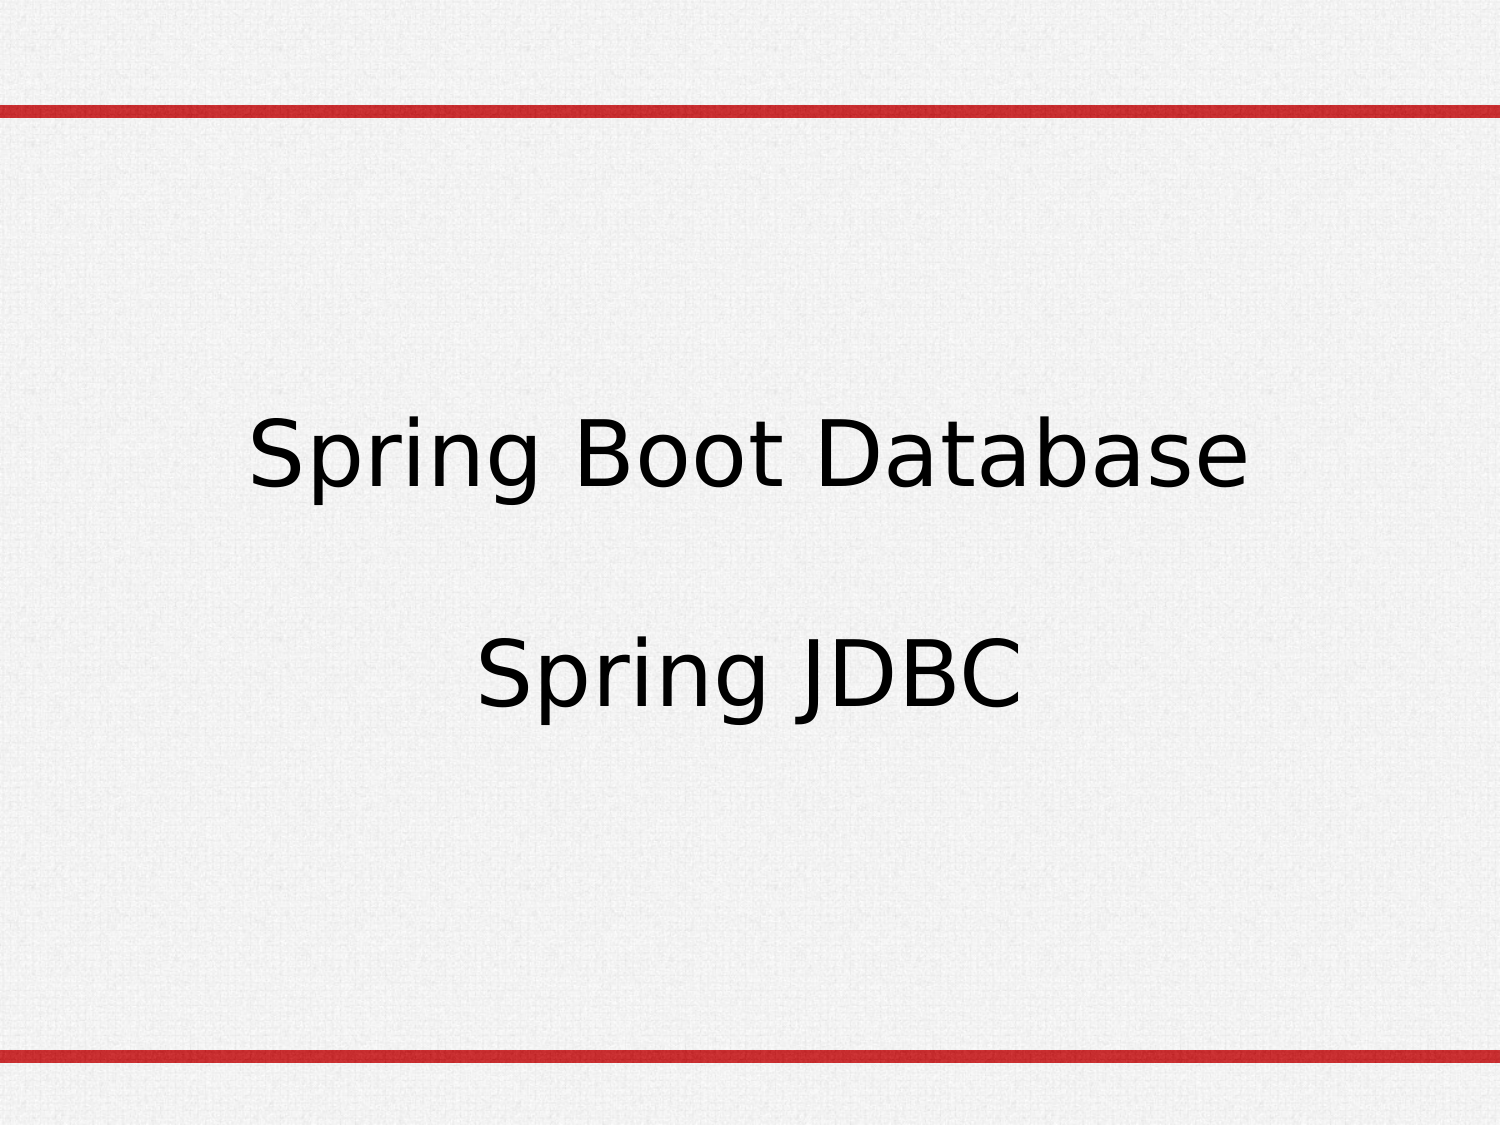

# Spring Boot Database Spring JDBC
64